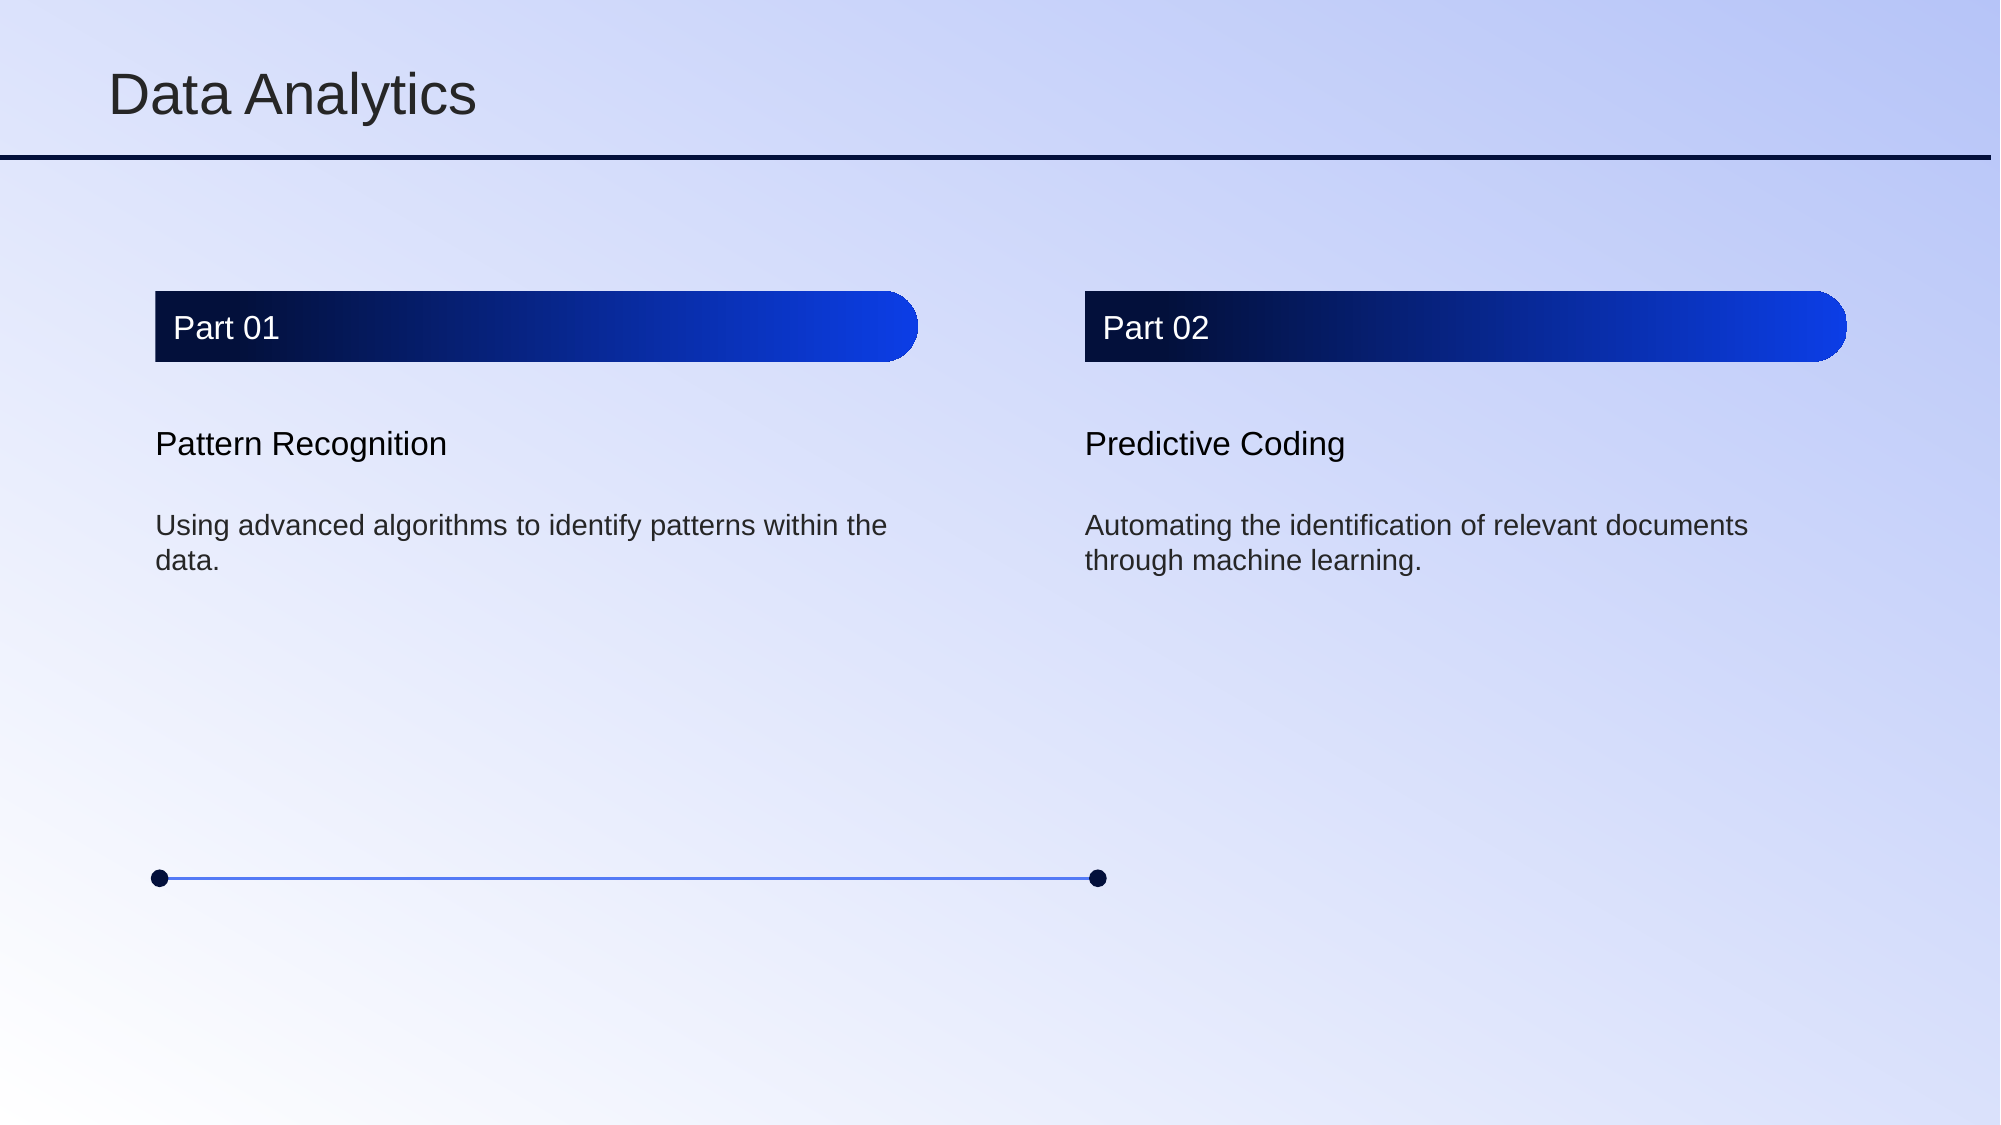

Data Analytics
Part 01
Part 02
Pattern Recognition
Predictive Coding
Using advanced algorithms to identify patterns within the data.
Automating the identification of relevant documents through machine learning.